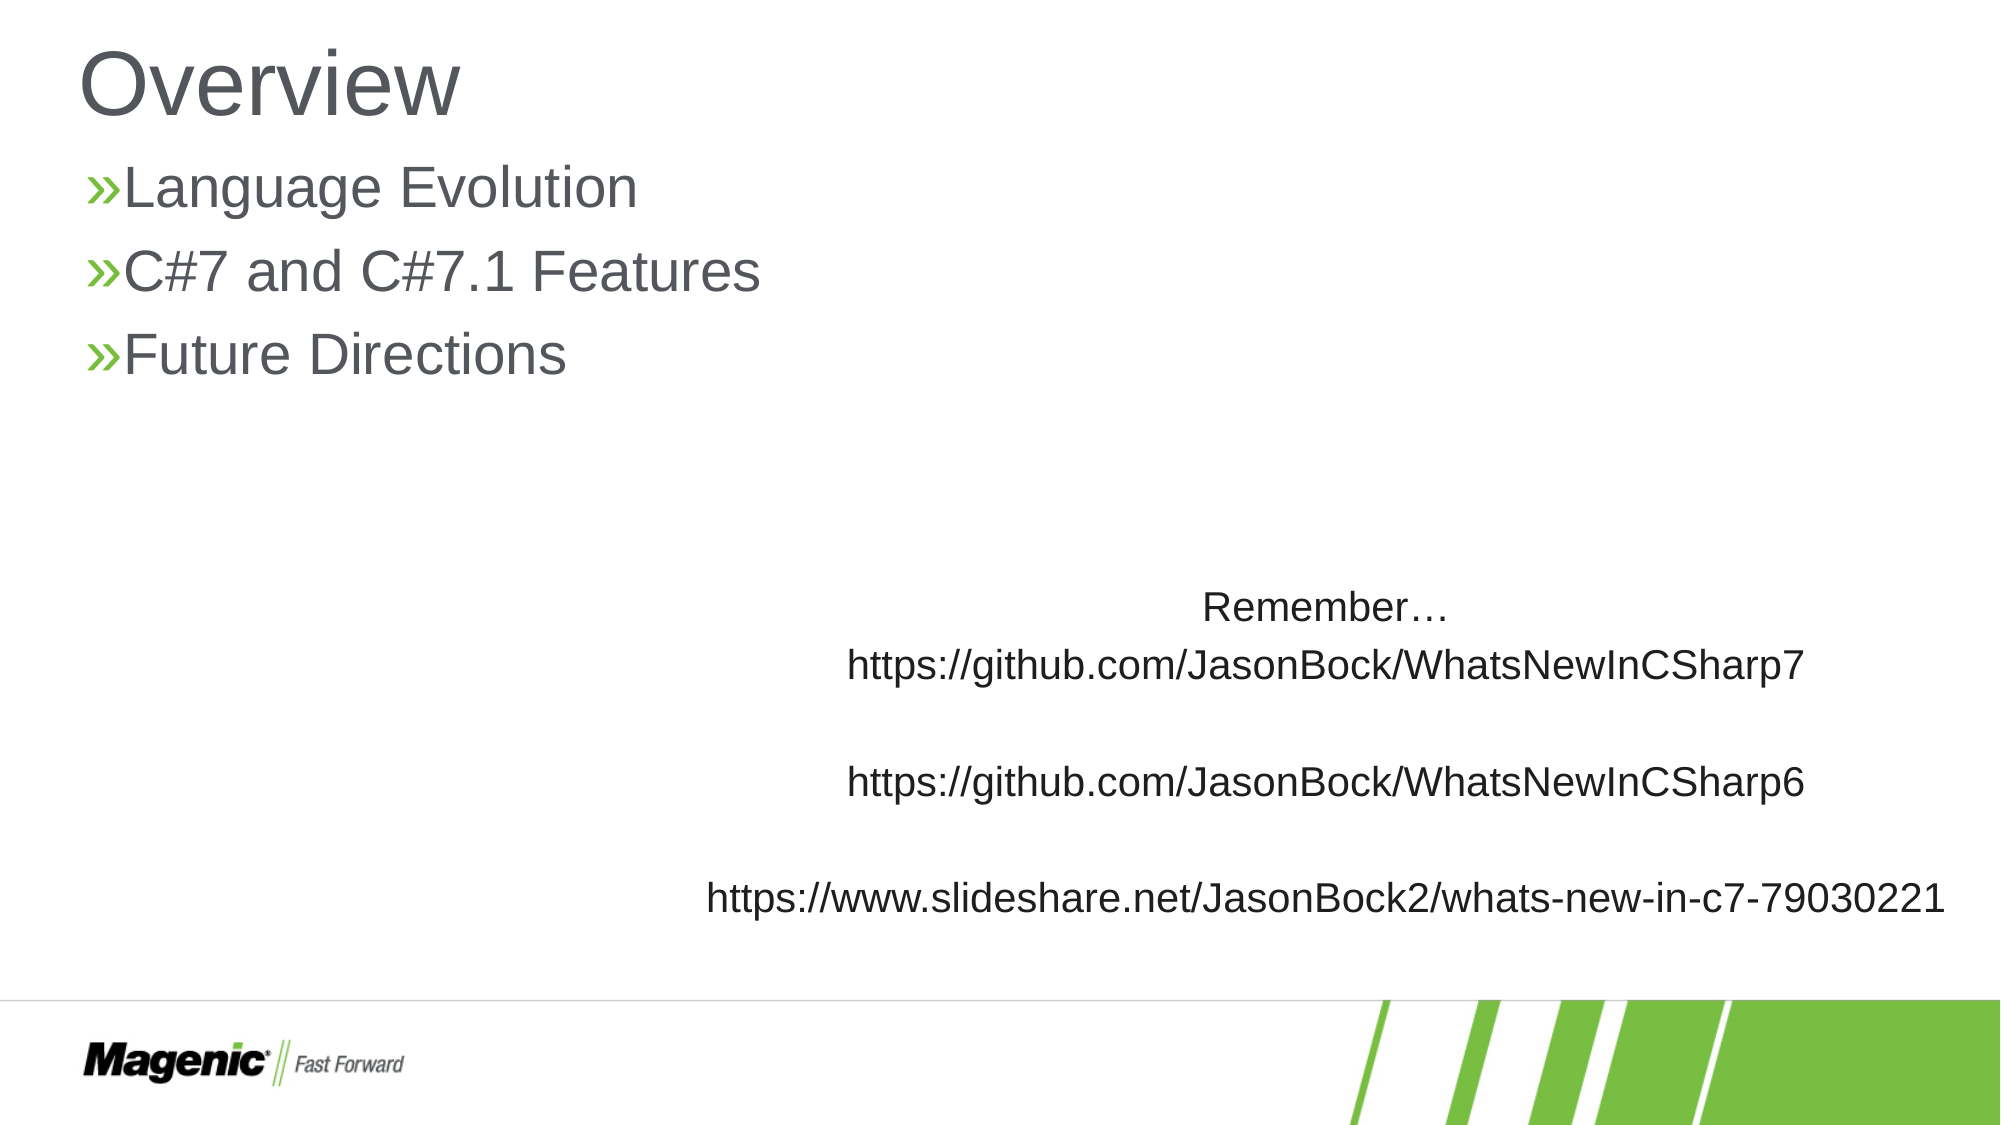

# Overview
Language Evolution
C#7 and C#7.1 Features
Future Directions

Remember…
https://github.com/JasonBock/WhatsNewInCSharp7

https://github.com/JasonBock/WhatsNewInCSharp6

https://www.slideshare.net/JasonBock2/whats-new-in-c7-79030221